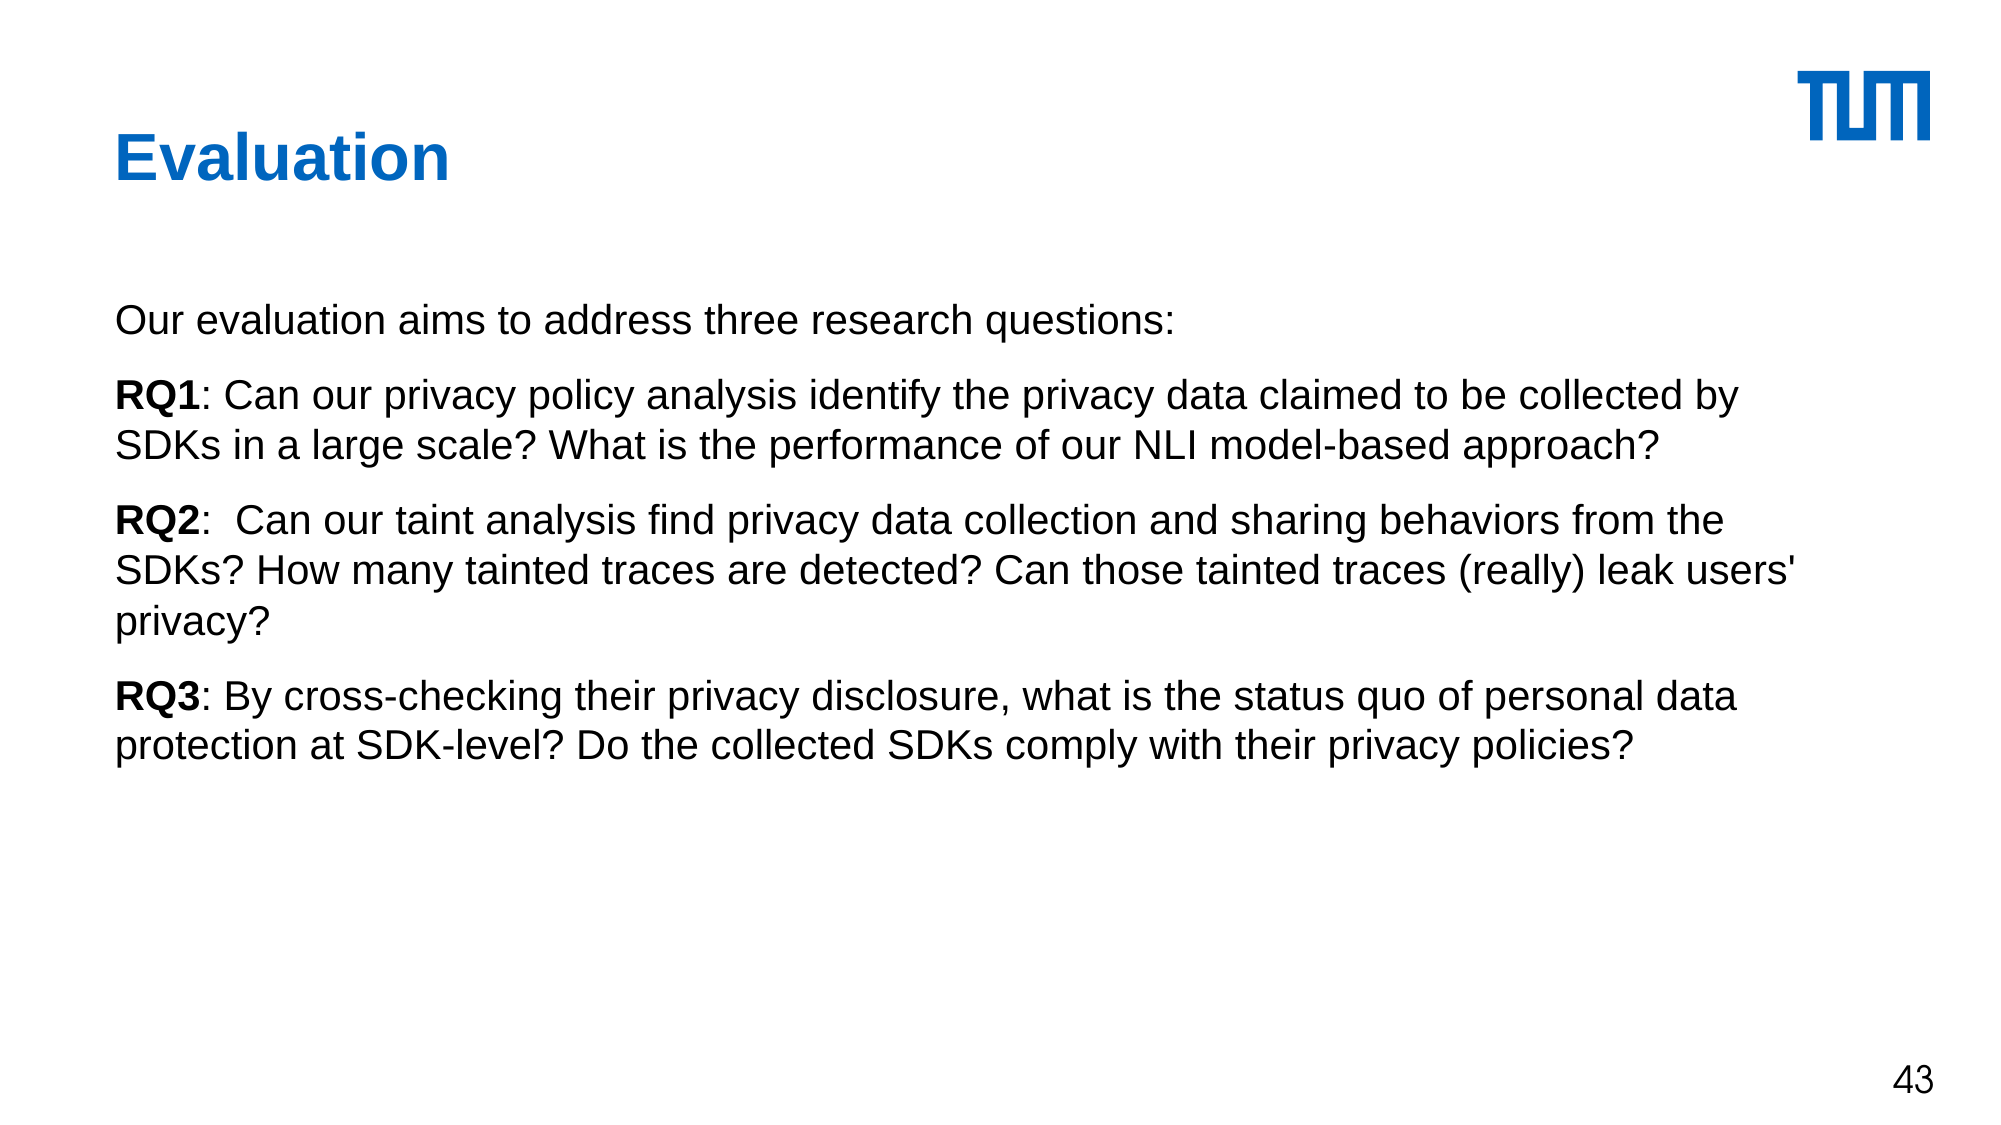

Evaluation
Our evaluation aims to address three research questions:
RQ1: Can our privacy policy analysis identify the privacy data claimed to be collected by SDKs in a large scale? What is the performance of our NLI model-based approach?
RQ2:  Can our taint analysis find privacy data collection and sharing behaviors from the SDKs? How many tainted traces are detected? Can those tainted traces (really) leak users' privacy?
RQ3: By cross-checking their privacy disclosure, what is the status quo of personal data protection at SDK-level? Do the collected SDKs comply with their privacy policies?
#
43